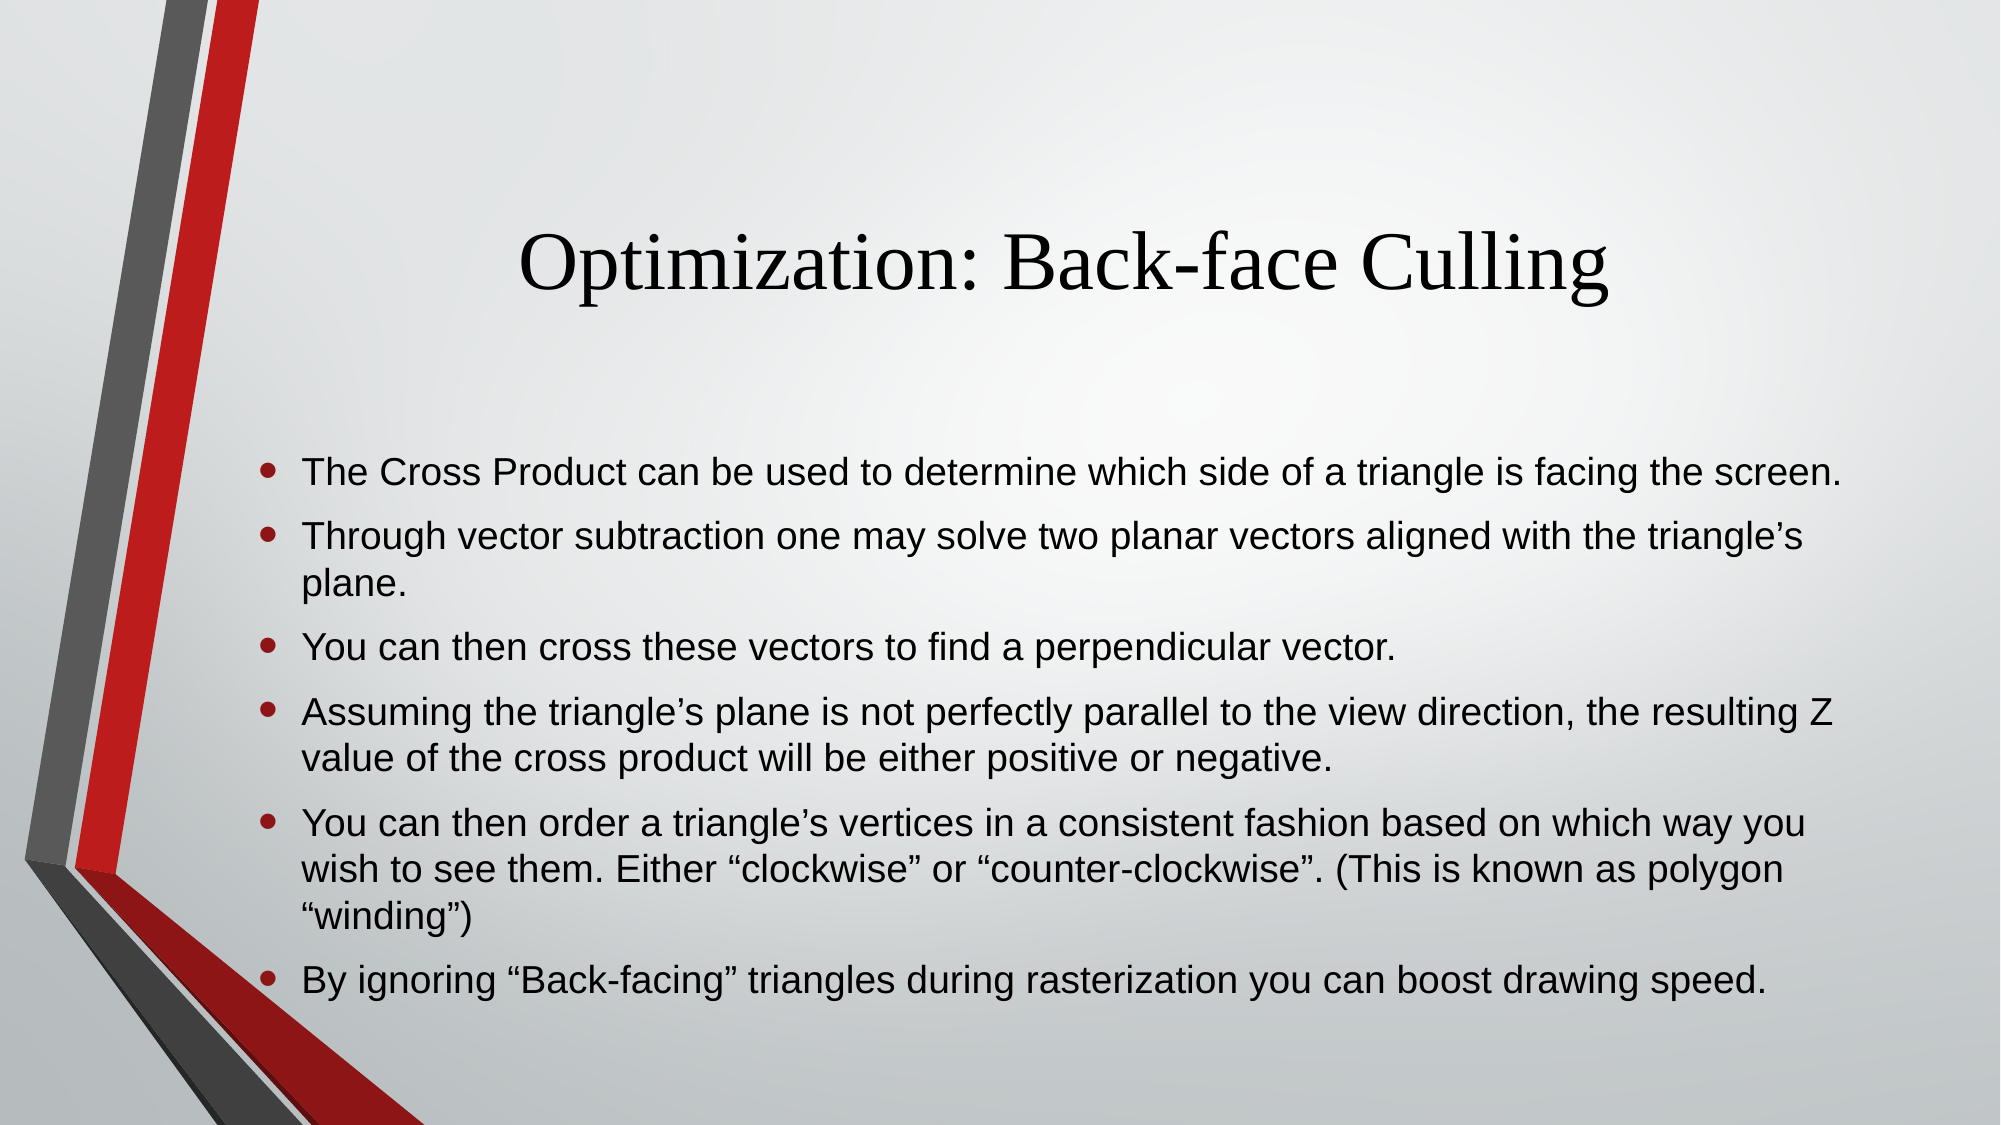

# Optimization: Back-face Culling
The Cross Product can be used to determine which side of a triangle is facing the screen.
Through vector subtraction one may solve two planar vectors aligned with the triangle’s plane.
You can then cross these vectors to find a perpendicular vector.
Assuming the triangle’s plane is not perfectly parallel to the view direction, the resulting Z value of the cross product will be either positive or negative.
You can then order a triangle’s vertices in a consistent fashion based on which way you wish to see them. Either “clockwise” or “counter-clockwise”. (This is known as polygon “winding”)
By ignoring “Back-facing” triangles during rasterization you can boost drawing speed.